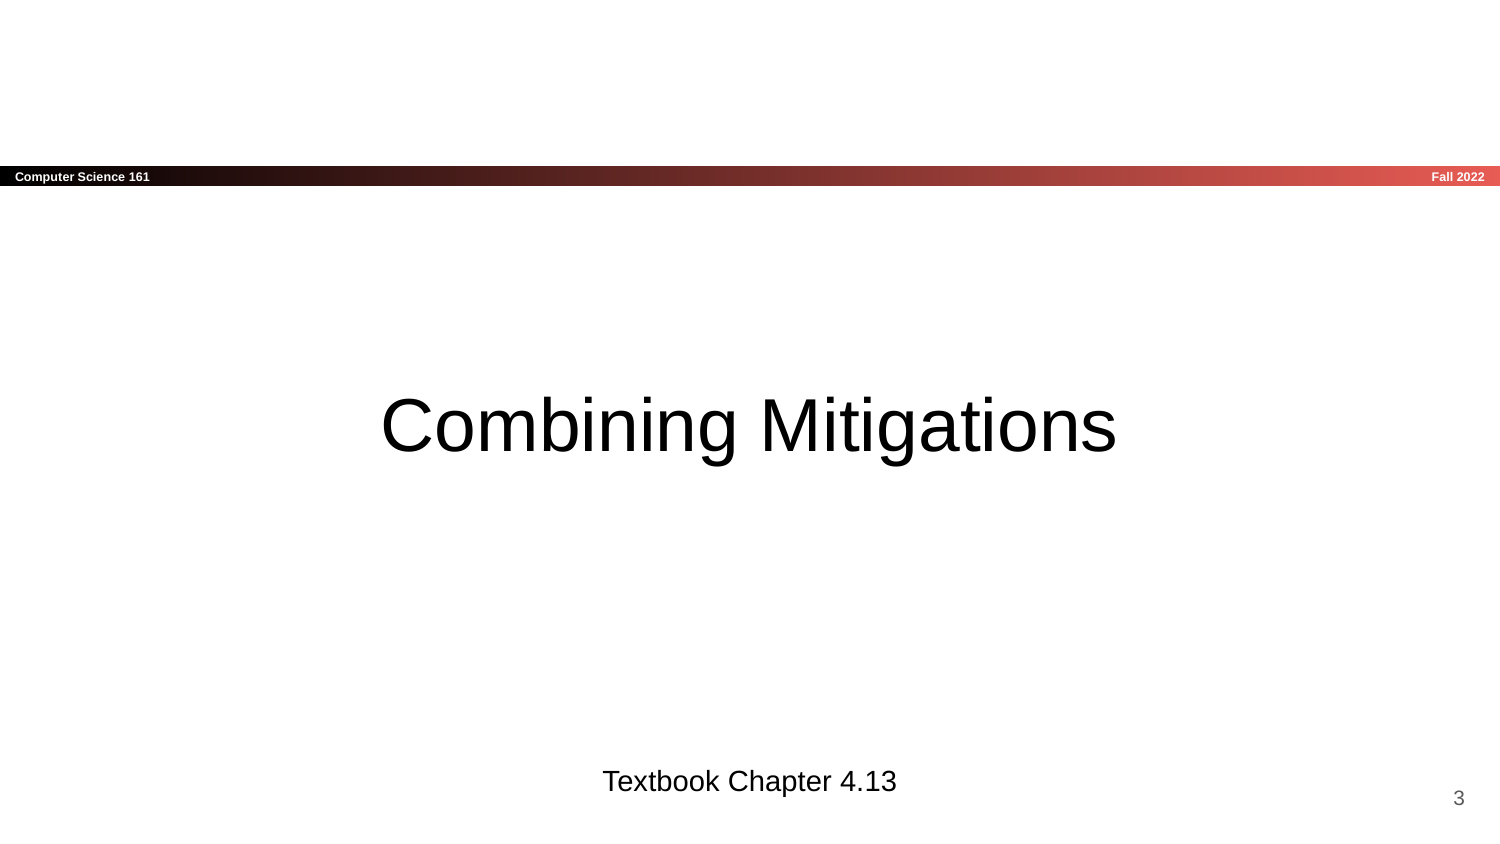

# Combining Mitigations
Textbook Chapter 4.13
3